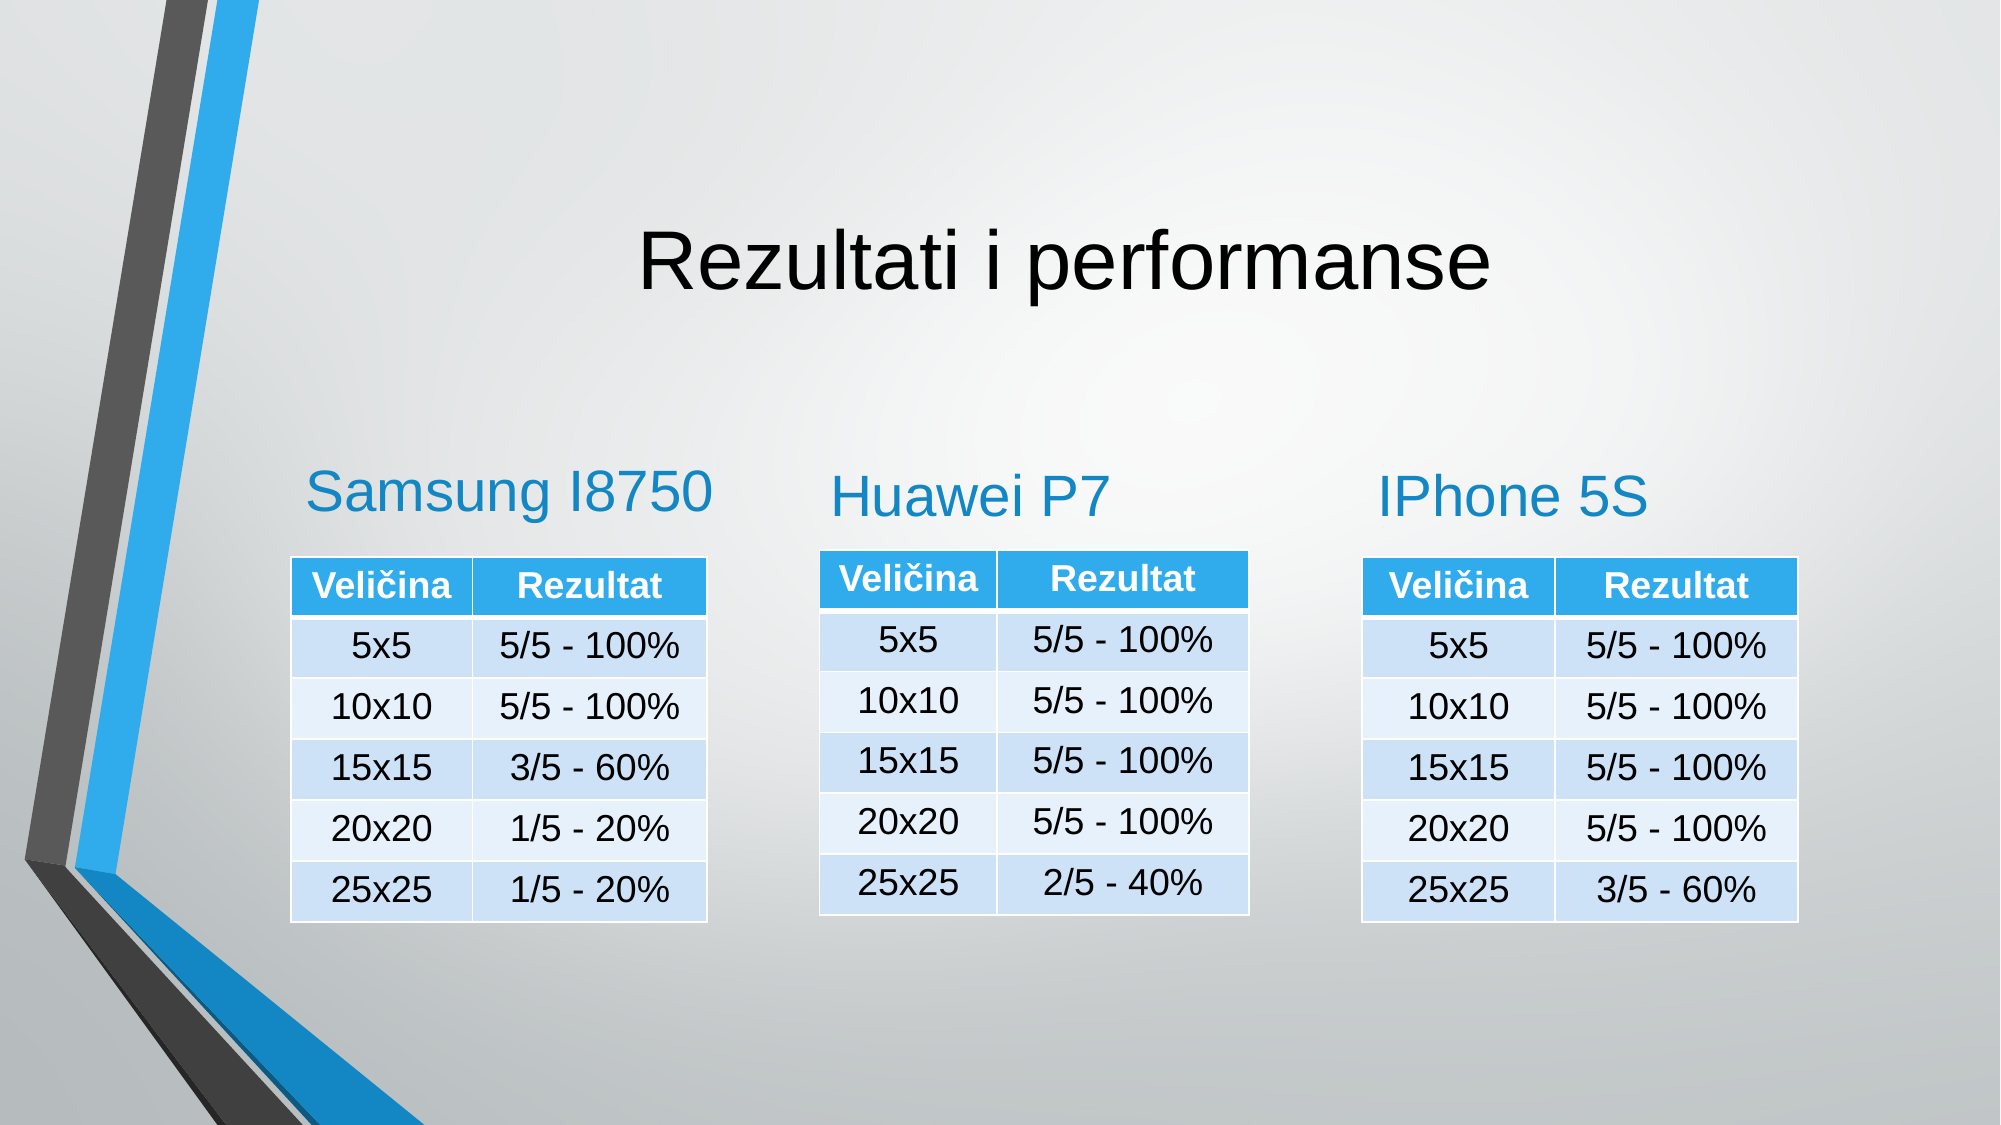

# Rezultati i performanse
Samsung I8750
Huawei P7
IPhone 5S
| Veličina | Rezultat |
| --- | --- |
| 5x5 | 5/5 - 100% |
| 10x10 | 5/5 - 100% |
| 15x15 | 5/5 - 100% |
| 20x20 | 5/5 - 100% |
| 25x25 | 2/5 - 40% |
| Veličina | Rezultat |
| --- | --- |
| 5x5 | 5/5 - 100% |
| 10x10 | 5/5 - 100% |
| 15x15 | 3/5 - 60% |
| 20x20 | 1/5 - 20% |
| 25x25 | 1/5 - 20% |
| Veličina | Rezultat |
| --- | --- |
| 5x5 | 5/5 - 100% |
| 10x10 | 5/5 - 100% |
| 15x15 | 5/5 - 100% |
| 20x20 | 5/5 - 100% |
| 25x25 | 3/5 - 60% |